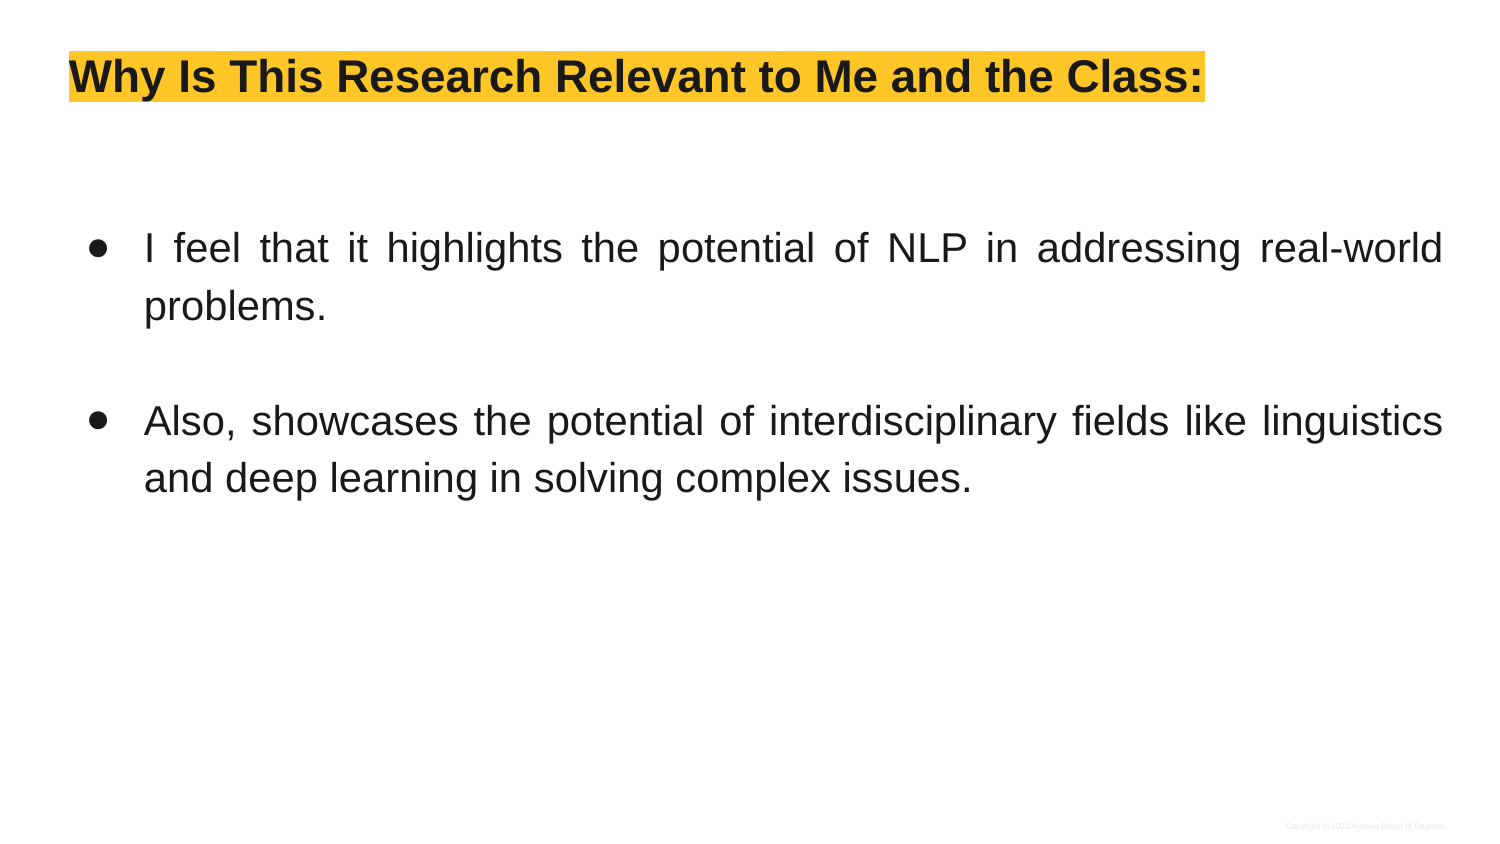

# Why Is This Research Relevant to Me and the Class:

I feel that it highlights the potential of NLP in addressing real-world problems.

Also, showcases the potential of interdisciplinary fields like linguistics and deep learning in solving complex issues.